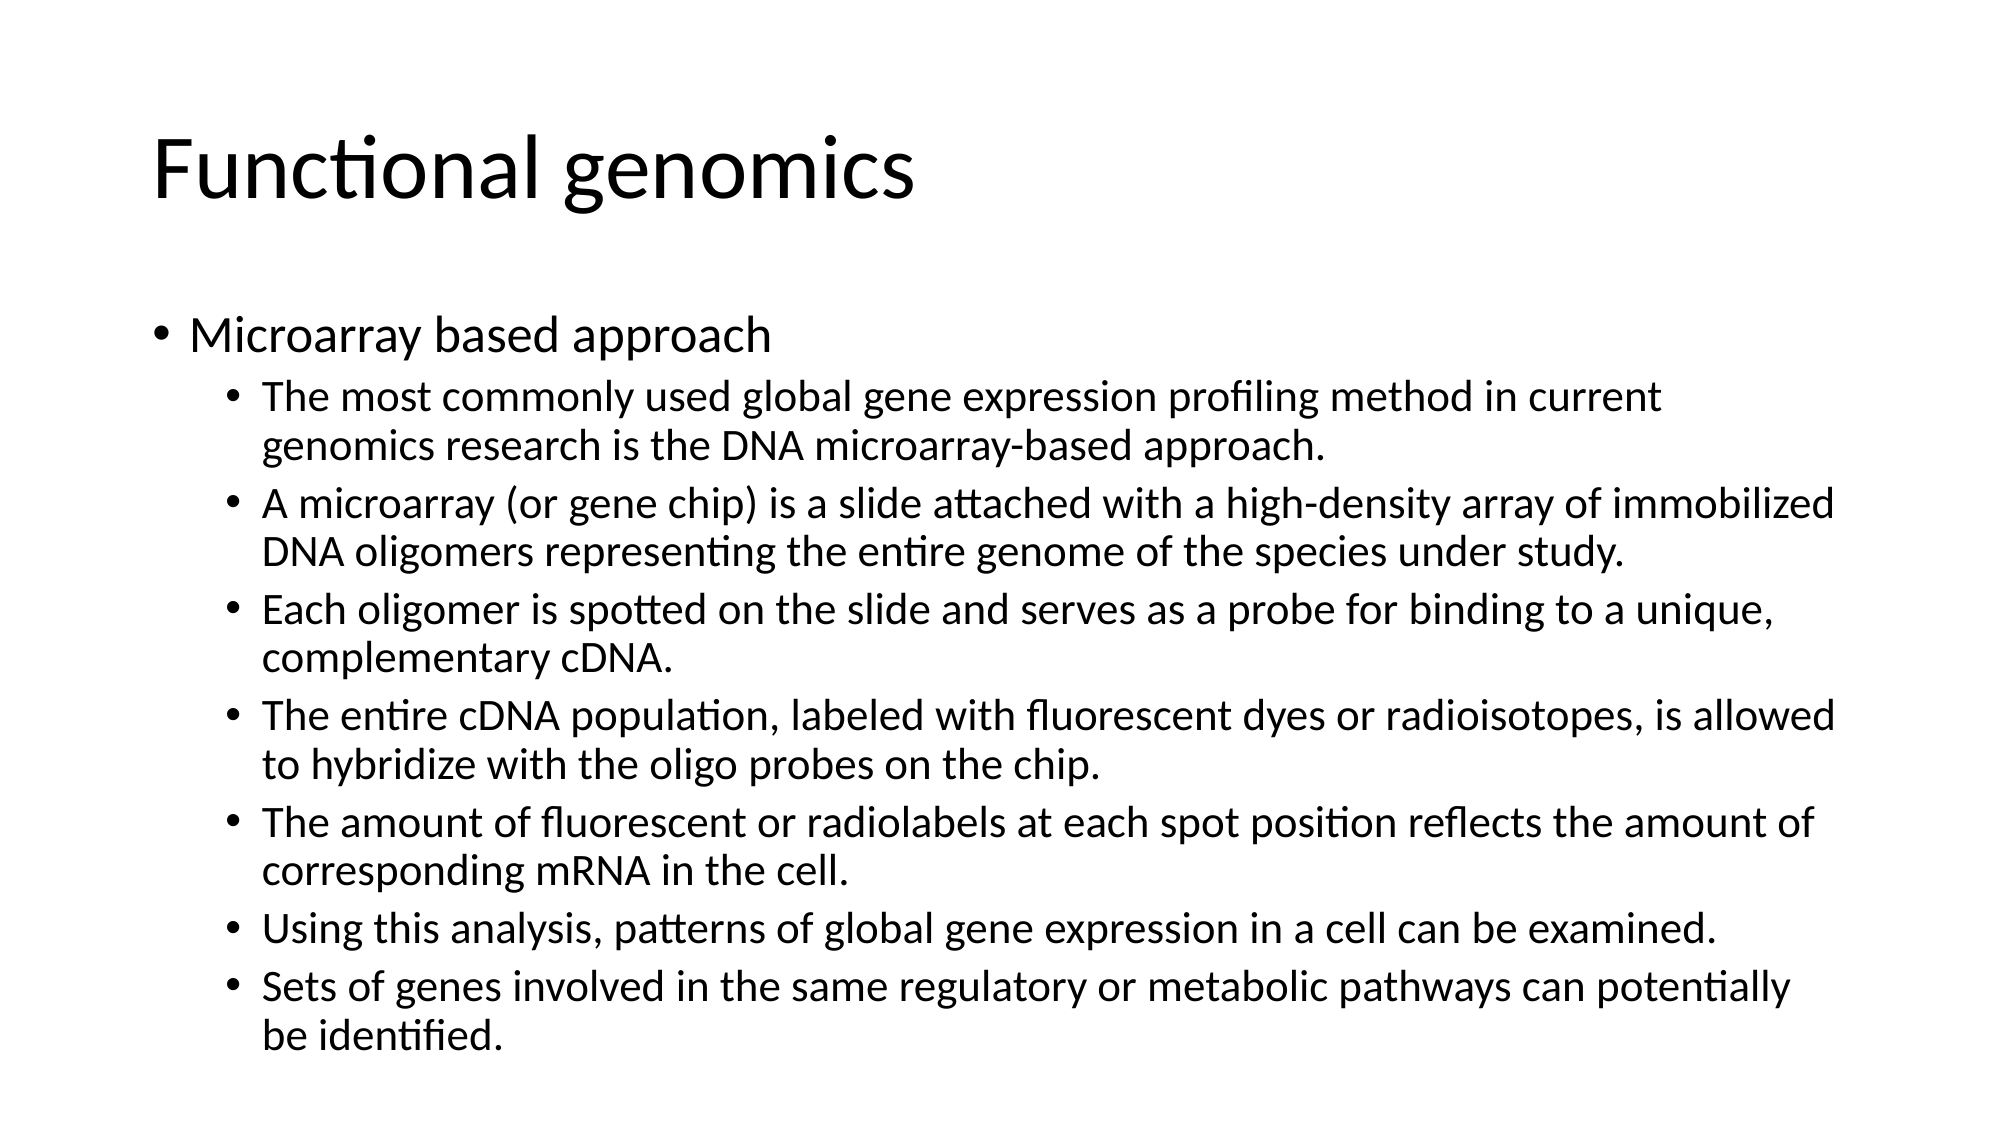

# Functional genomics
Microarray based approach
The most commonly used global gene expression profiling method in current genomics research is the DNA microarray-based approach.
A microarray (or gene chip) is a slide attached with a high-density array of immobilized DNA oligomers representing the entire genome of the species under study.
Each oligomer is spotted on the slide and serves as a probe for binding to a unique, complementary cDNA.
The entire cDNA population, labeled with fluorescent dyes or radioisotopes, is allowed to hybridize with the oligo probes on the chip.
The amount of fluorescent or radiolabels at each spot position reflects the amount of corresponding mRNA in the cell.
Using this analysis, patterns of global gene expression in a cell can be examined.
Sets of genes involved in the same regulatory or metabolic pathways can potentially be identified.